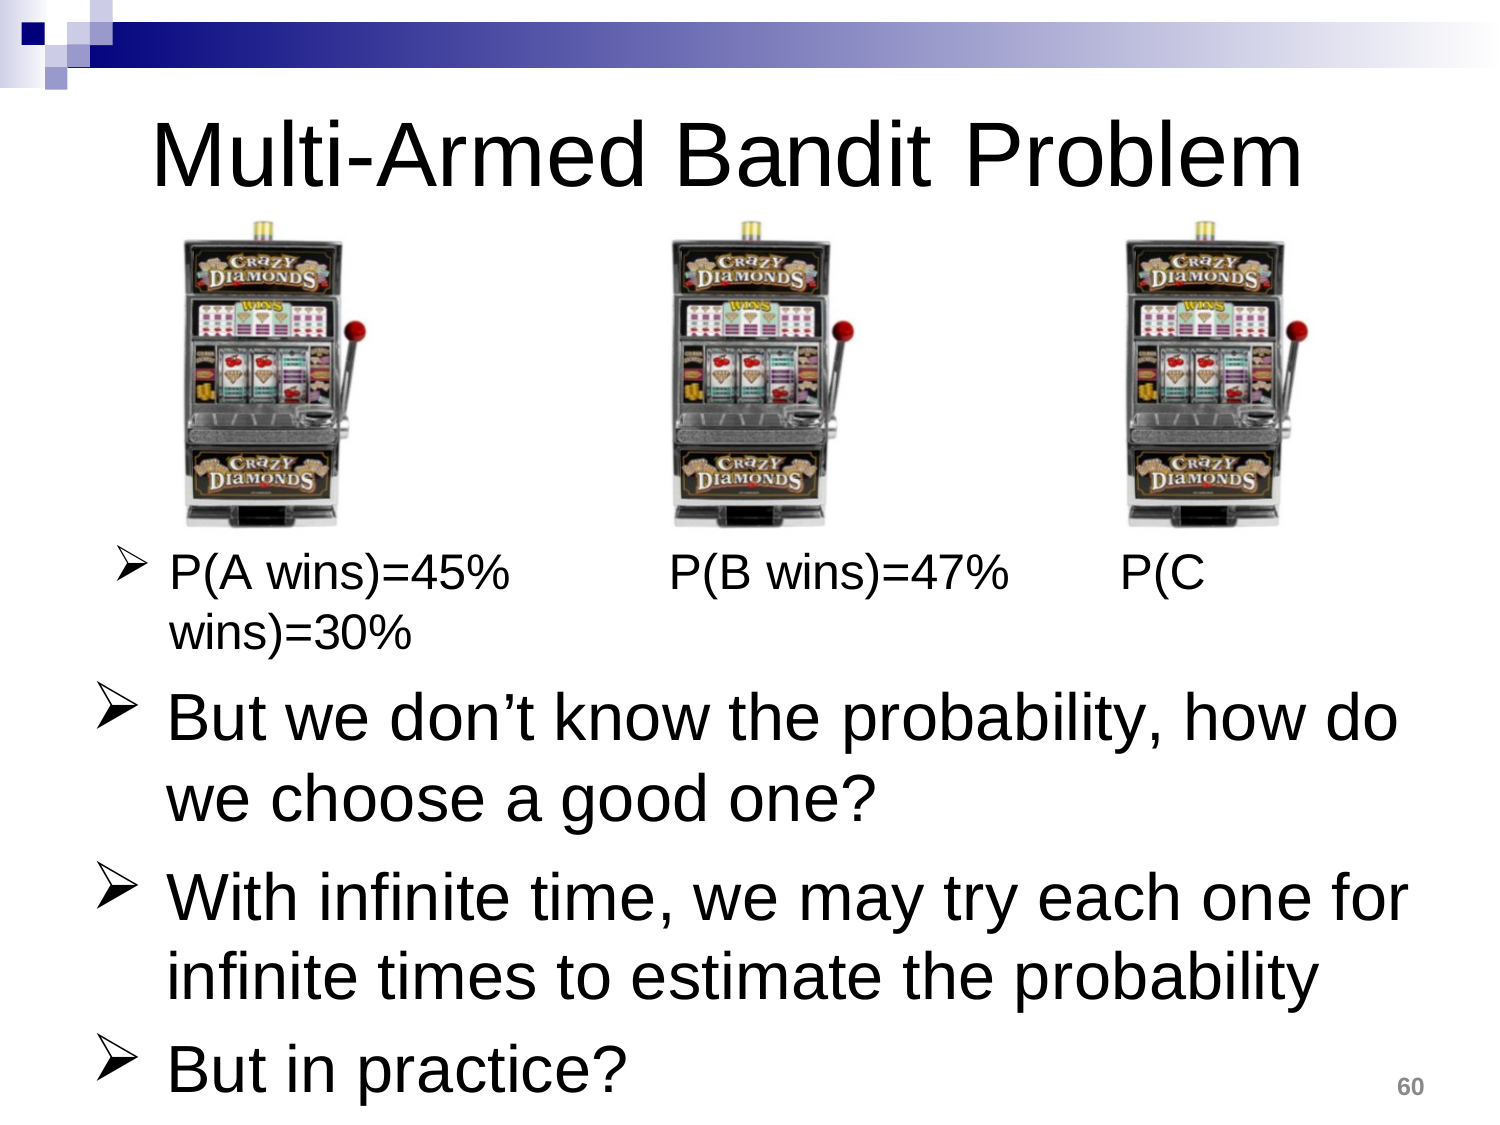

# Multi-Armed Bandit Problem

P(A wins)=45%	P(B wins)=47%	P(C wins)=30%

But we don’t know the probability, how do we choose a good one?

With infinite time, we may try each one for infinite times to estimate the probability

But in practice?
60